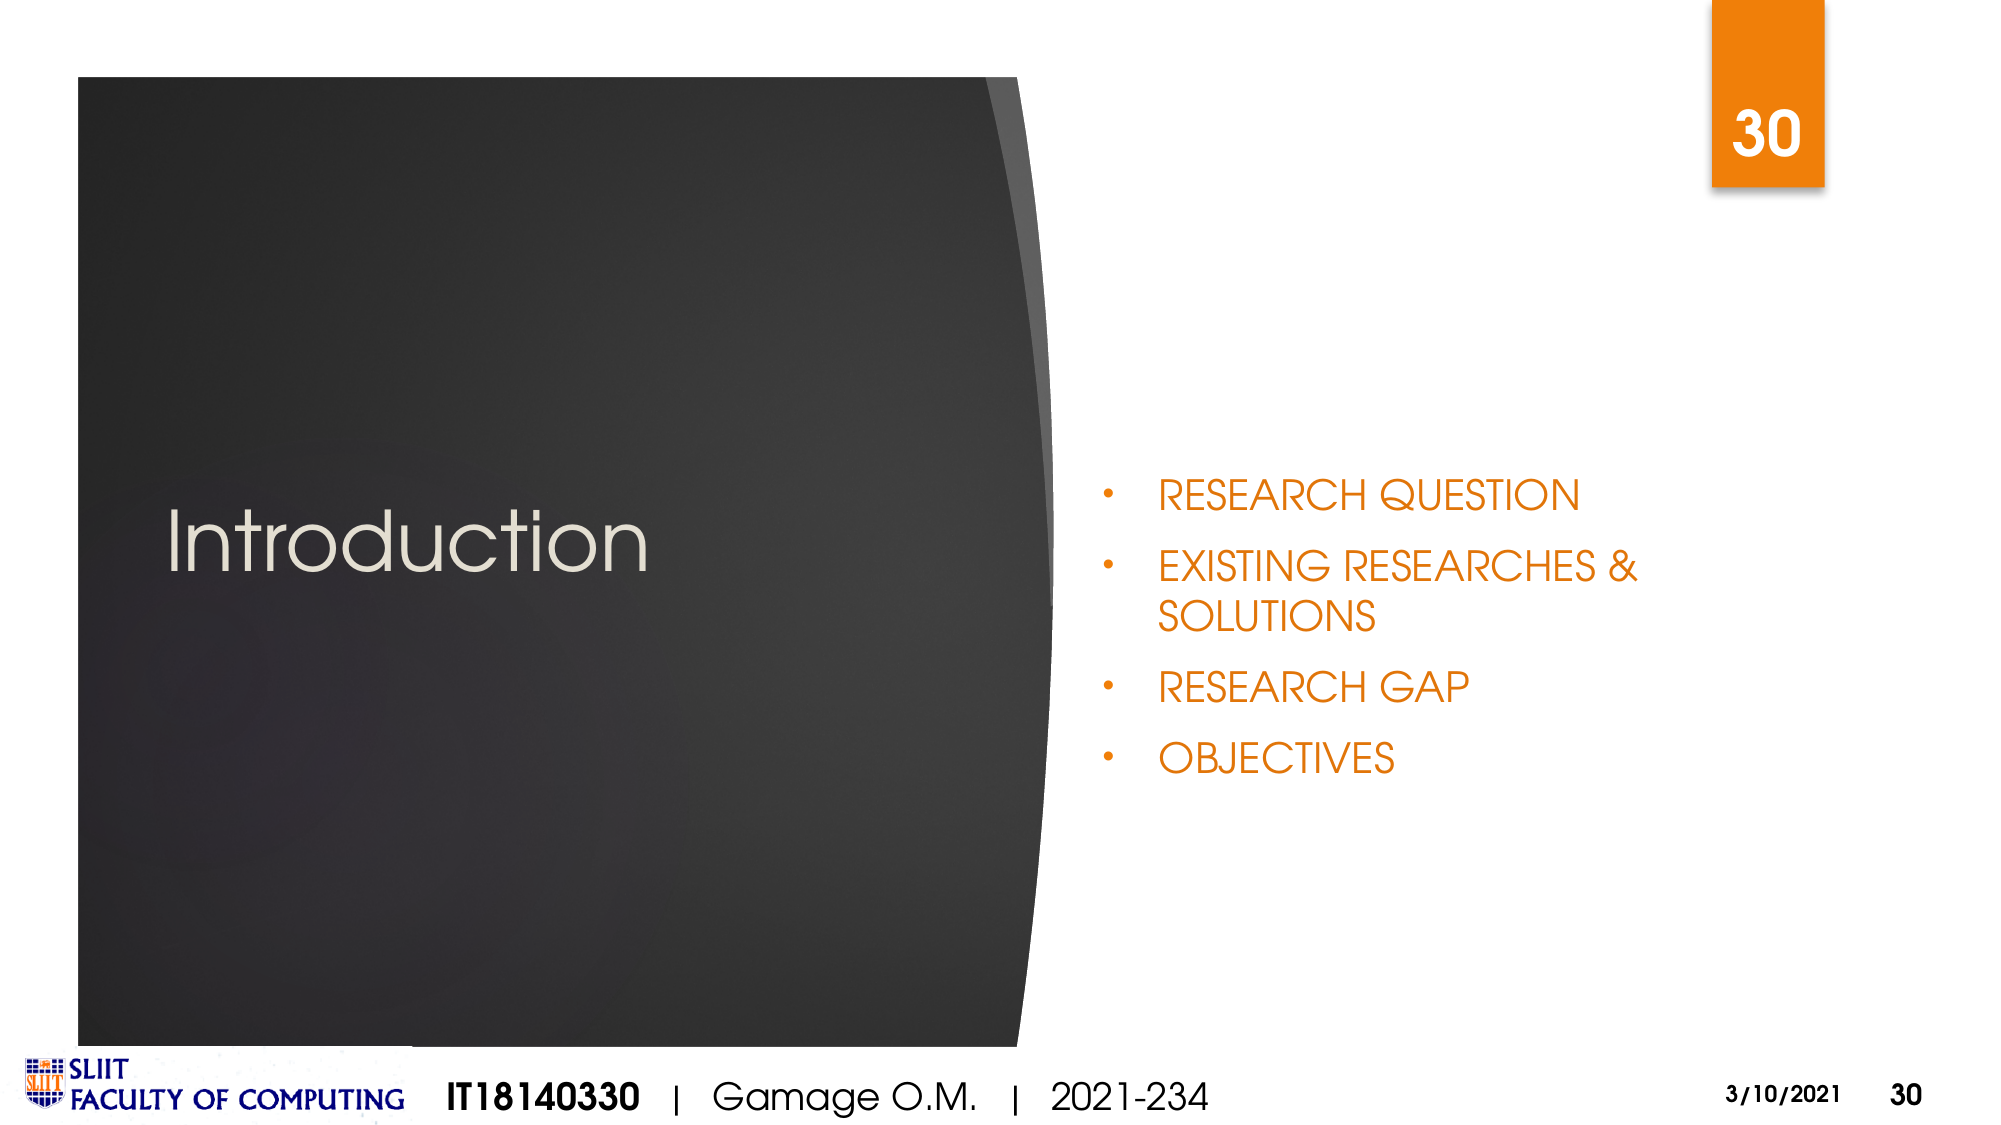

Research Question
Existing Researches & solutions
Research Gap
Objectives
# Introduction